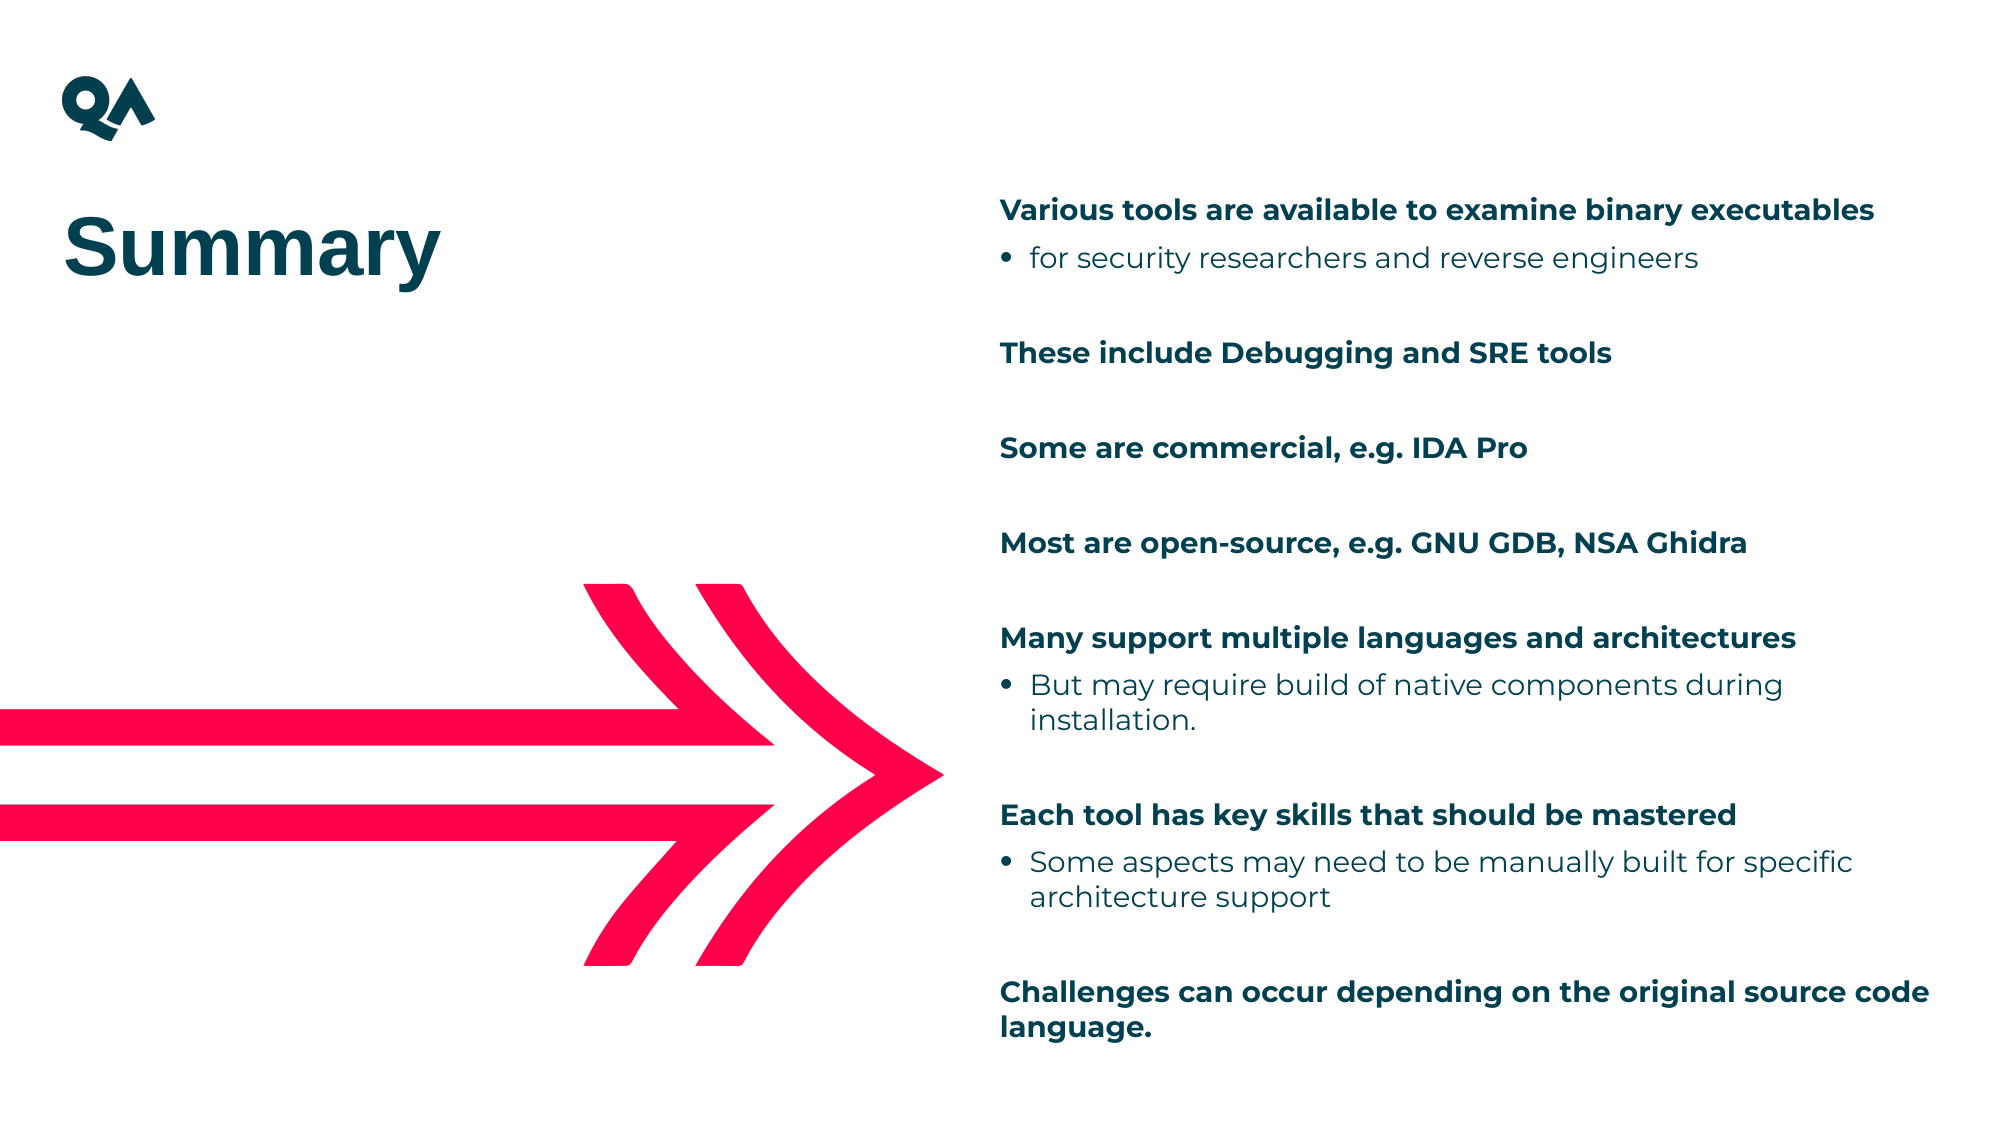

Various tools are available to examine binary executables
for security researchers and reverse engineers

These include Debugging and SRE tools

Some are commercial, e.g. IDA Pro

Most are open-source, e.g. GNU GDB, NSA Ghidra

Many support multiple languages and architectures
But may require build of native components during installation.

Each tool has key skills that should be mastered
Some aspects may need to be manually built for specific architecture support

Challenges can occur depending on the original source code language.

Summary